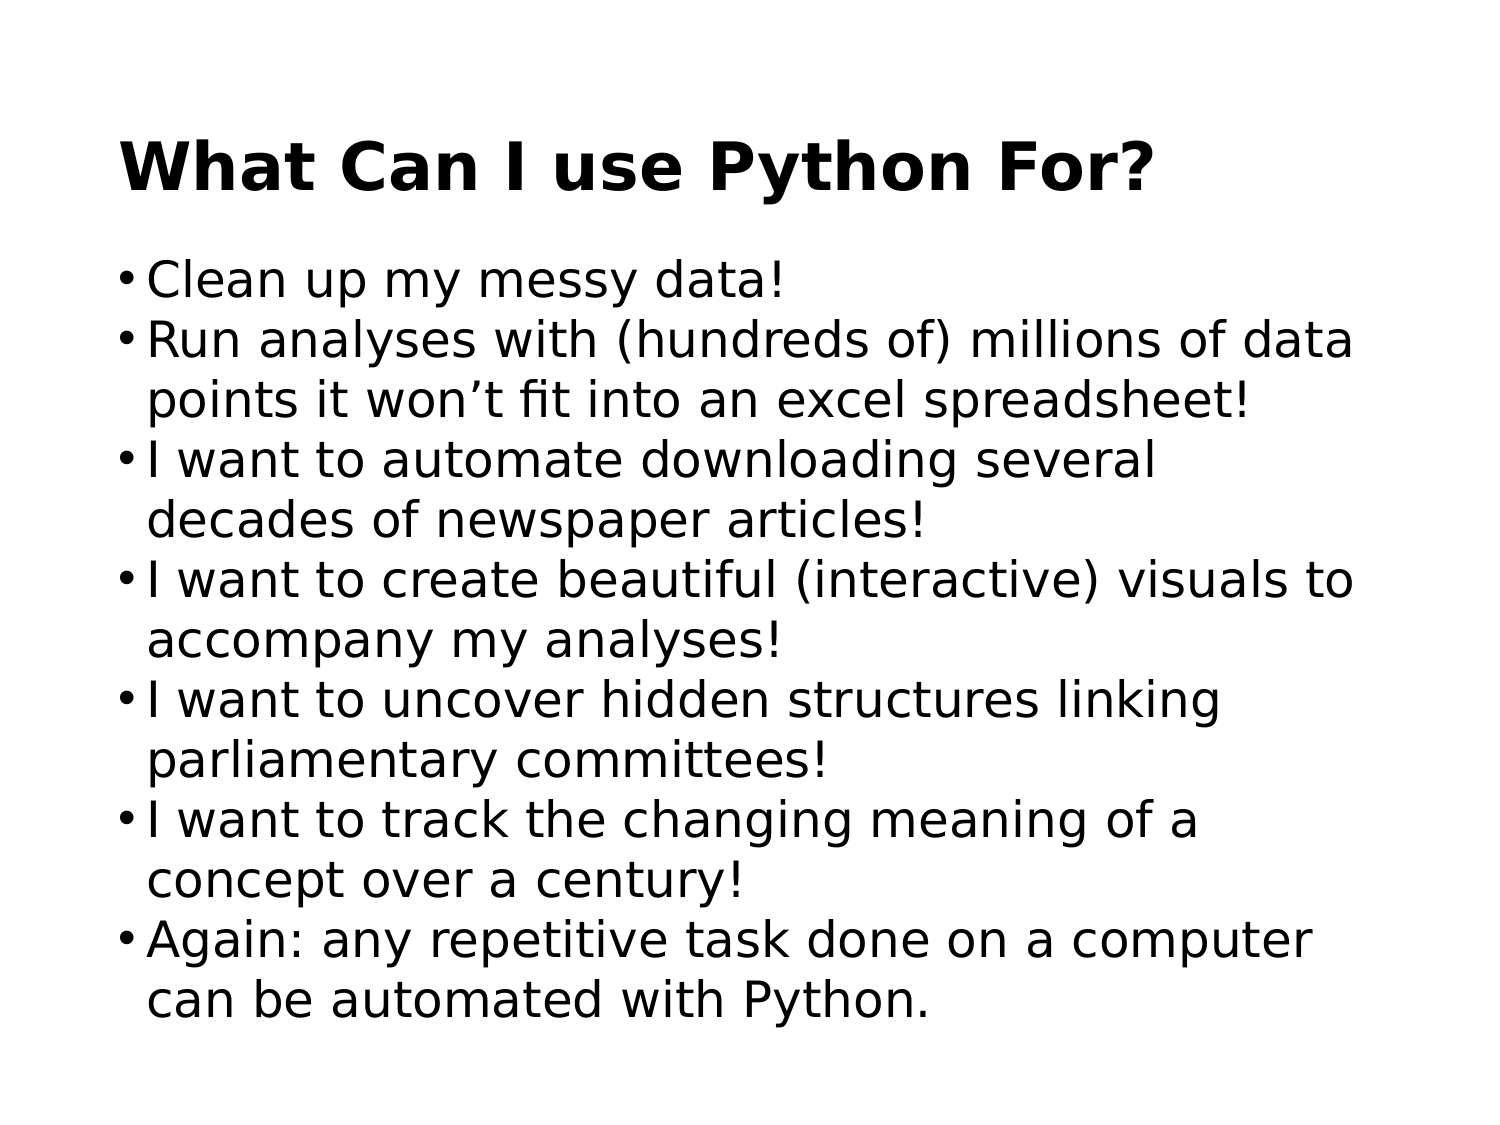

# What Can I use Python For?
Clean up my messy data!
Run analyses with (hundreds of) millions of data points it won’t fit into an excel spreadsheet!
I want to automate downloading several decades of newspaper articles!
I want to create beautiful (interactive) visuals to accompany my analyses!
I want to uncover hidden structures linking parliamentary committees!
I want to track the changing meaning of a concept over a century!
Again: any repetitive task done on a computer can be automated with Python.